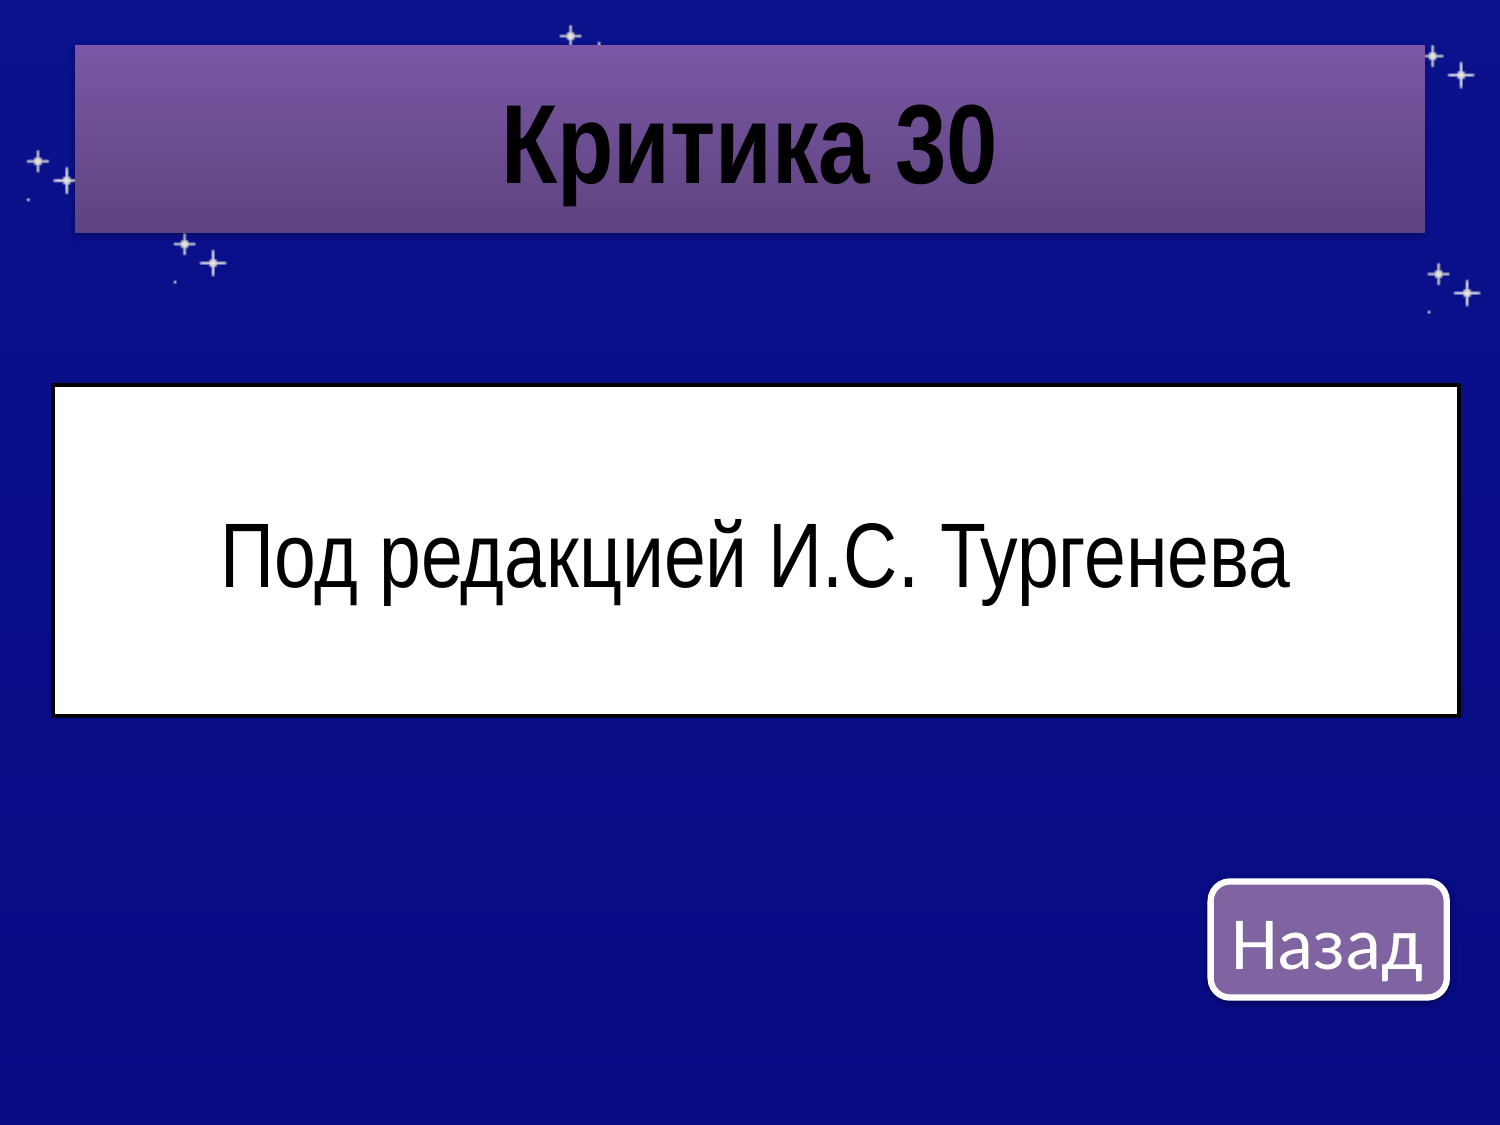

# Критика 30
Под редакцией И.С. Тургенева
Назад